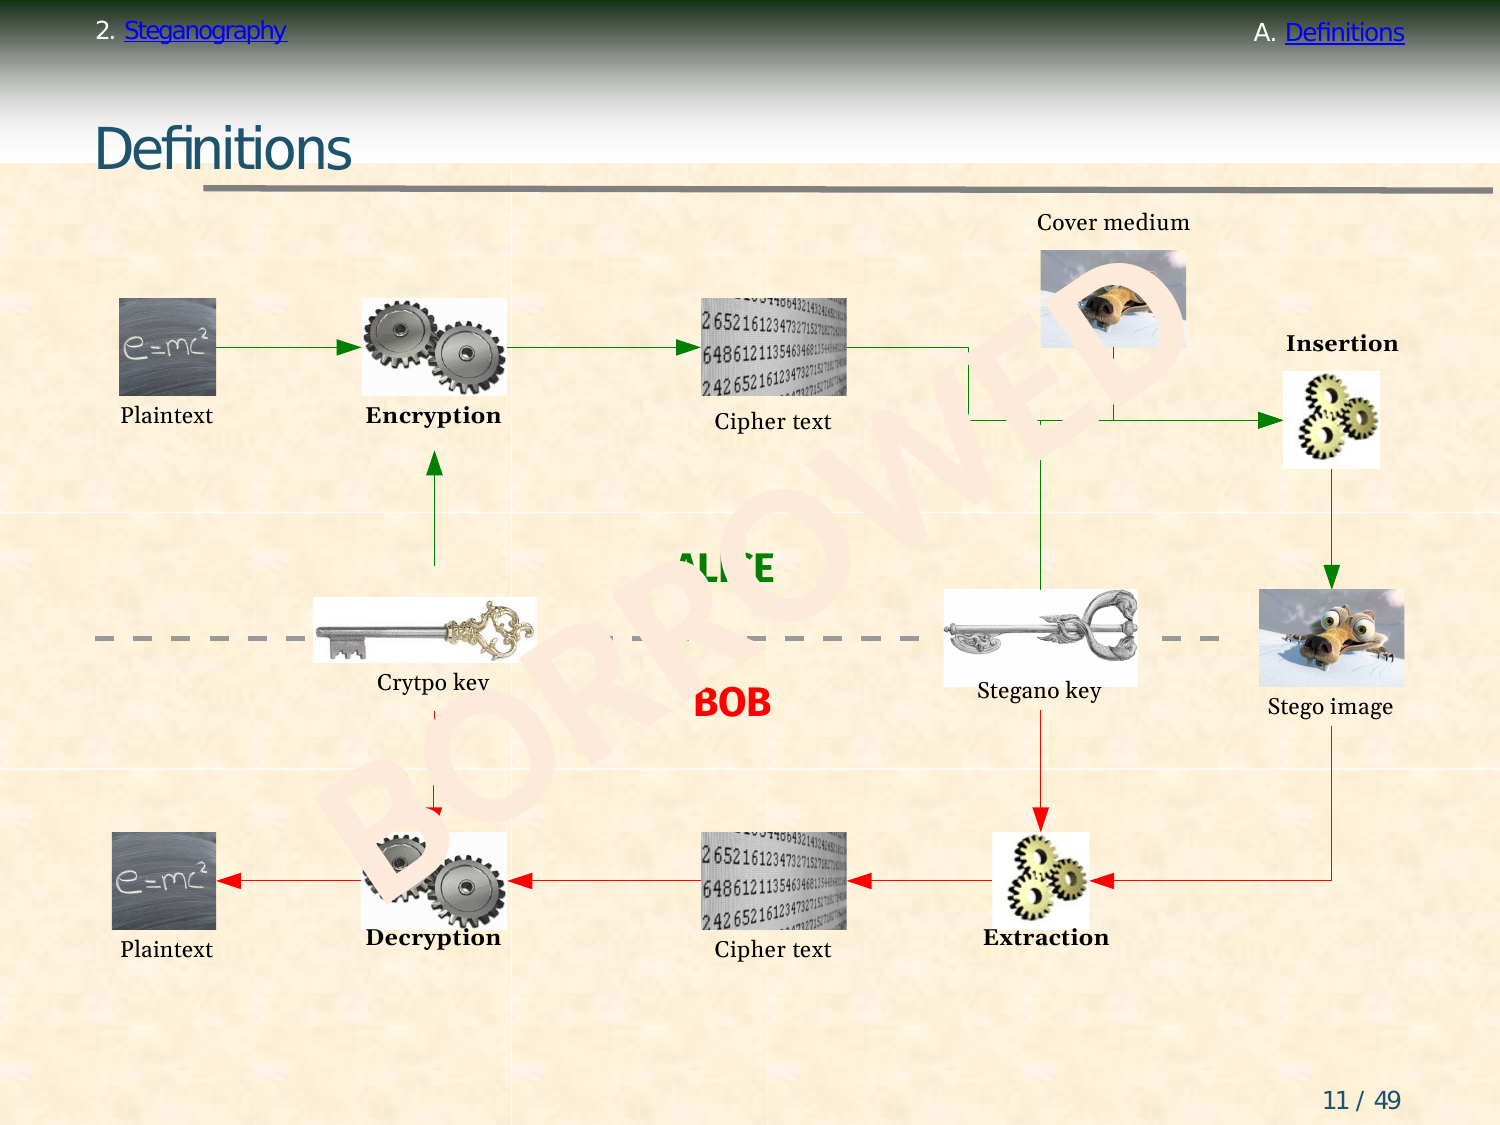

2. Steganography
A. Definitions
Definitions
Cover medium

Insertion

Plaintext
Encryption
Cipher text

BORROWED

ALICE

Crytpo key
BOB
Stegano key
Stego image

Decryption
Extraction
Plaintext
Cipher text
11 / 49
ESIEA Laval – Nicolas Bodin